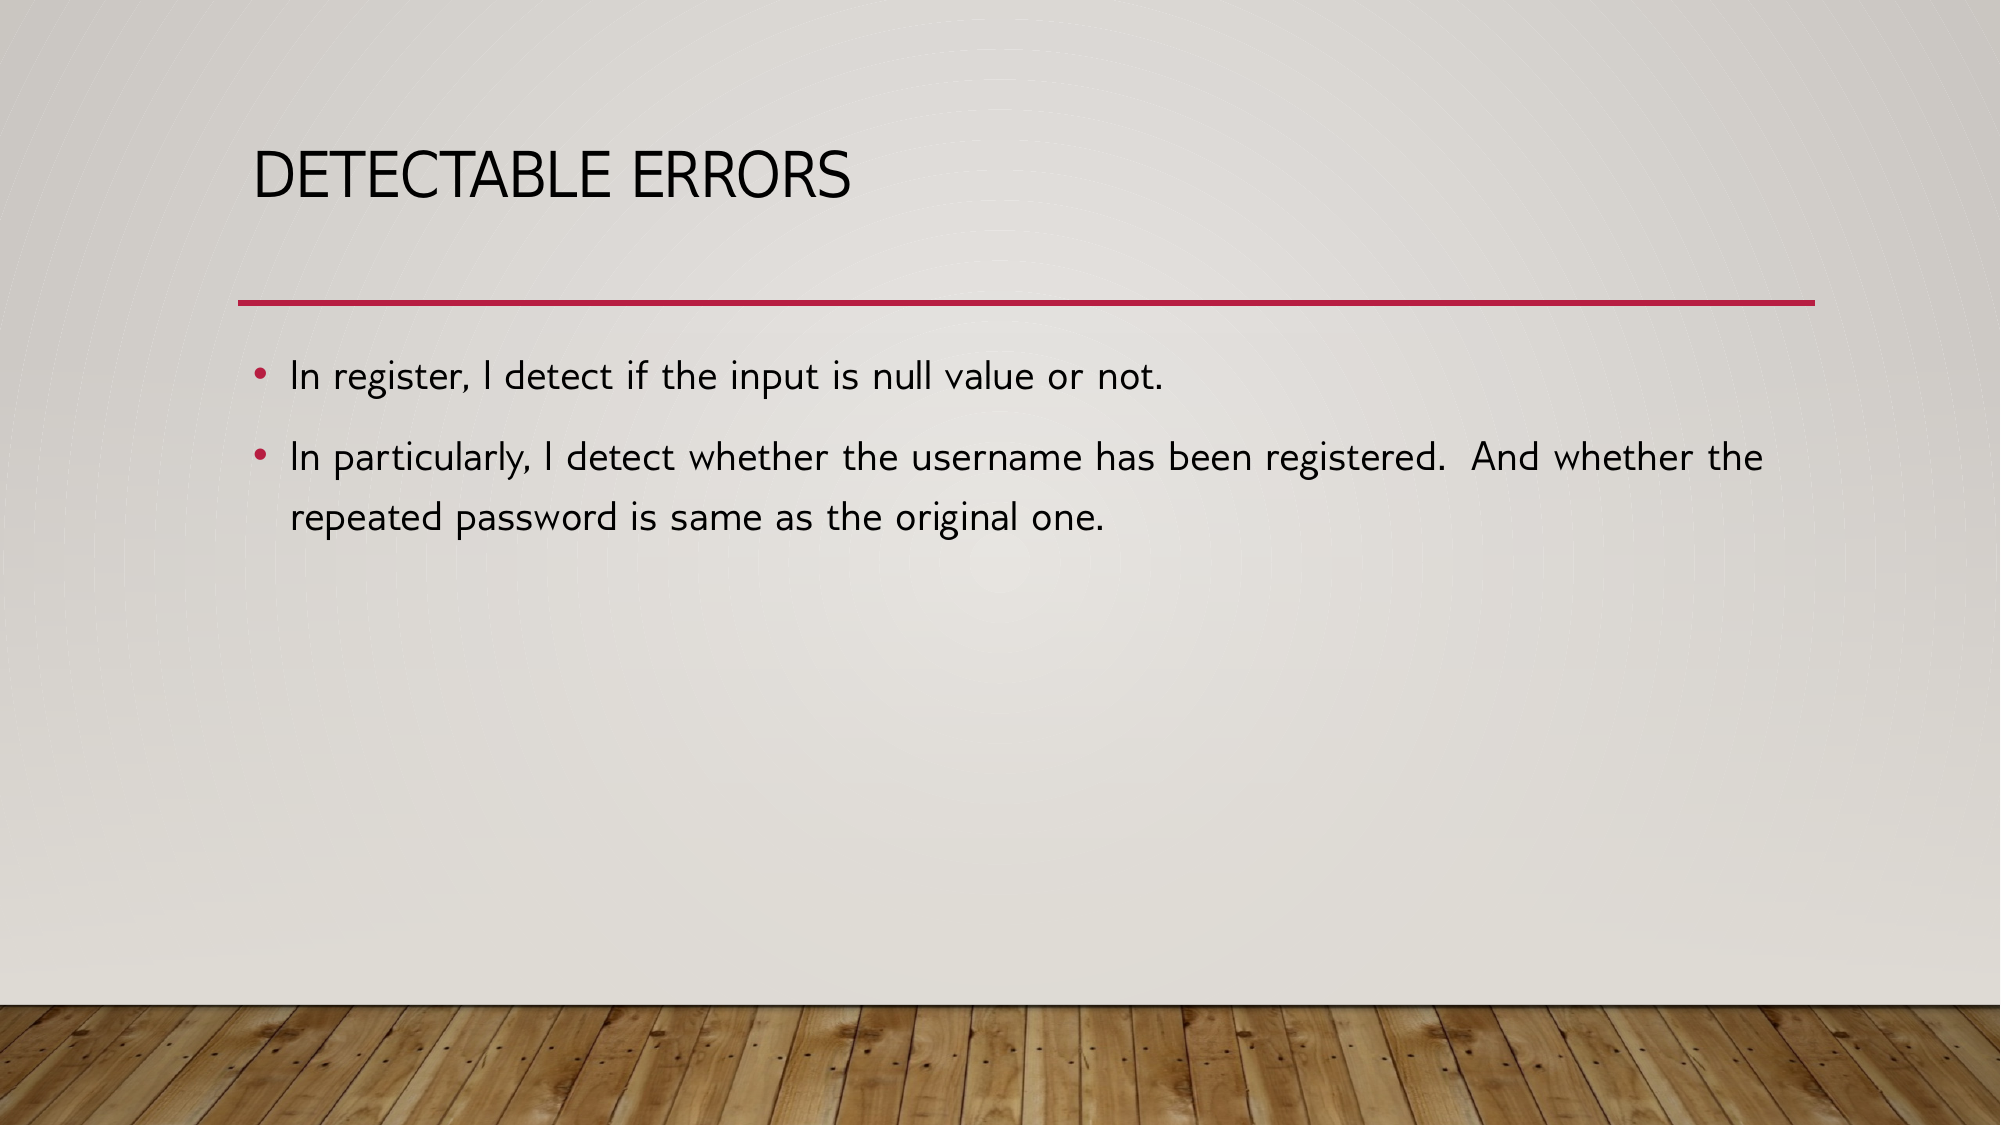

# detectable errors
In register, I detect if the input is null value or not.
In particularly, I detect whether the username has been registered.  And whether the repeated password is same as the original one.